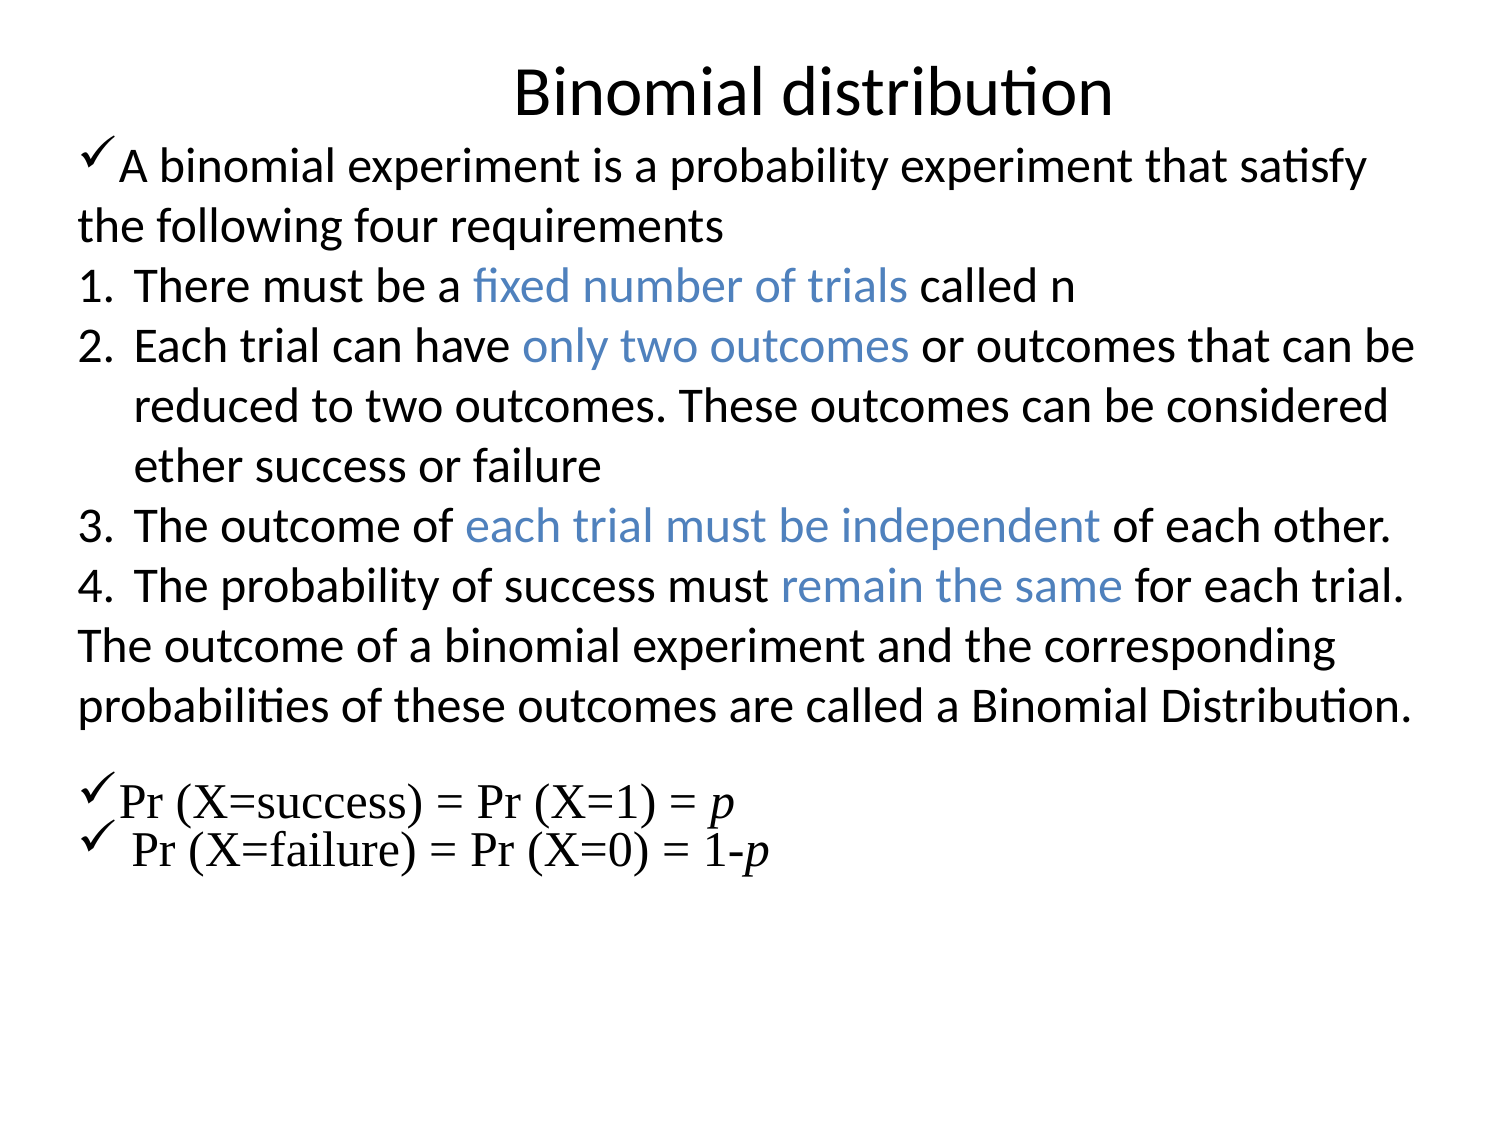

Binomial distribution
A binomial experiment is a probability experiment that satisfy the following four requirements
There must be a fixed number of trials called n
Each trial can have only two outcomes or outcomes that can be reduced to two outcomes. These outcomes can be considered ether success or failure
The outcome of each trial must be independent of each other.
The probability of success must remain the same for each trial.
The outcome of a binomial experiment and the corresponding probabilities of these outcomes are called a Binomial Distribution.

Pr (X=success) = Pr (X=1) = p
 Pr (X=failure) = Pr (X=0) = 1-p